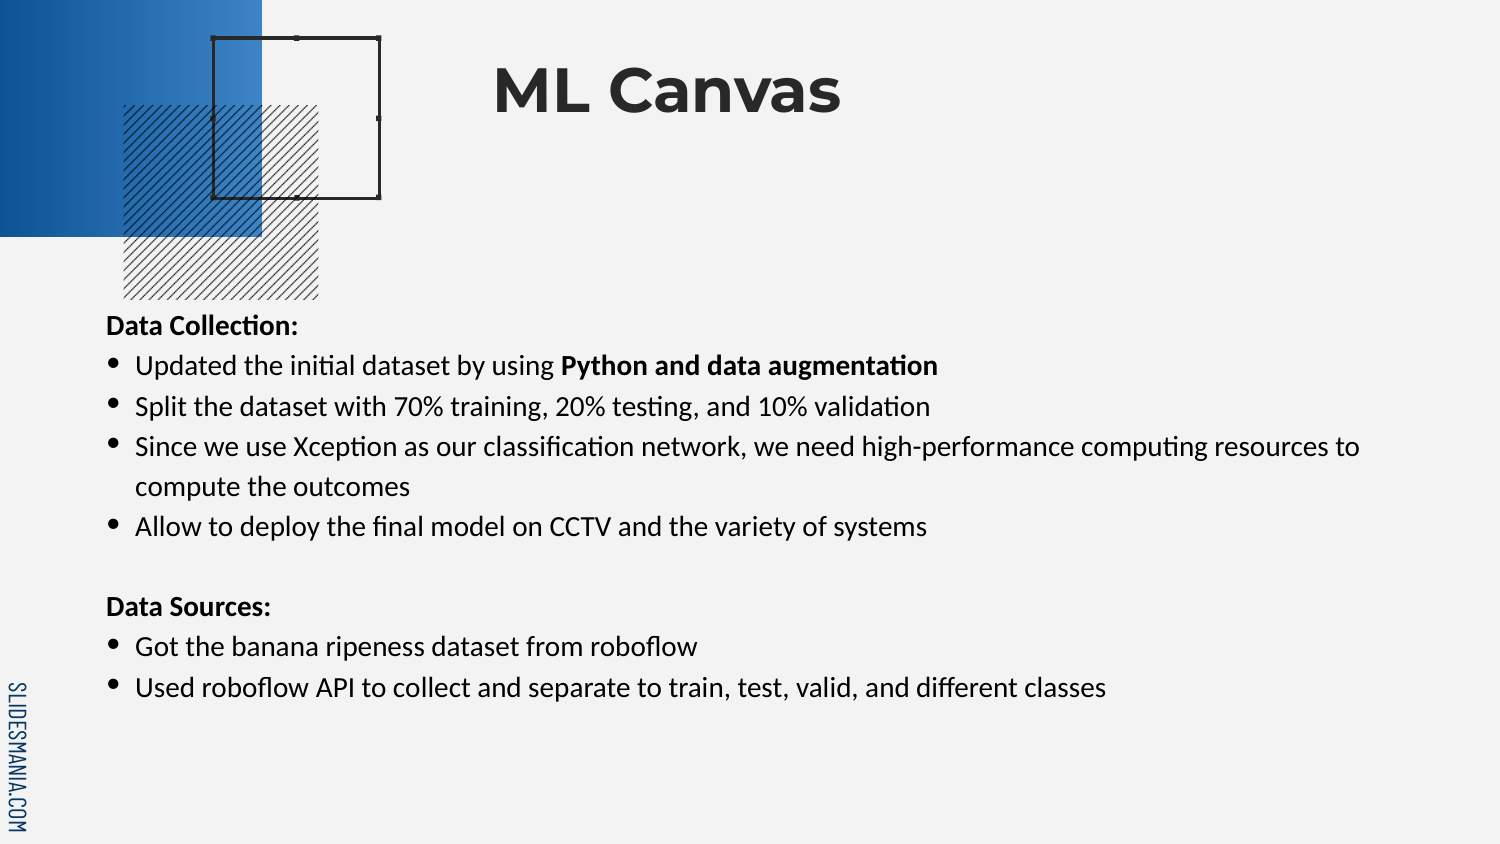

# ML Canvas
Data Collection:
Updated the initial dataset by using Python and data augmentation
Split the dataset with 70% training, 20% testing, and 10% validation
Since we use Xception as our classification network, we need high-performance computing resources to compute the outcomes
Allow to deploy the final model on CCTV and the variety of systems

Data Sources:
Got the banana ripeness dataset from roboflow
Used roboflow API to collect and separate to train, test, valid, and different classes